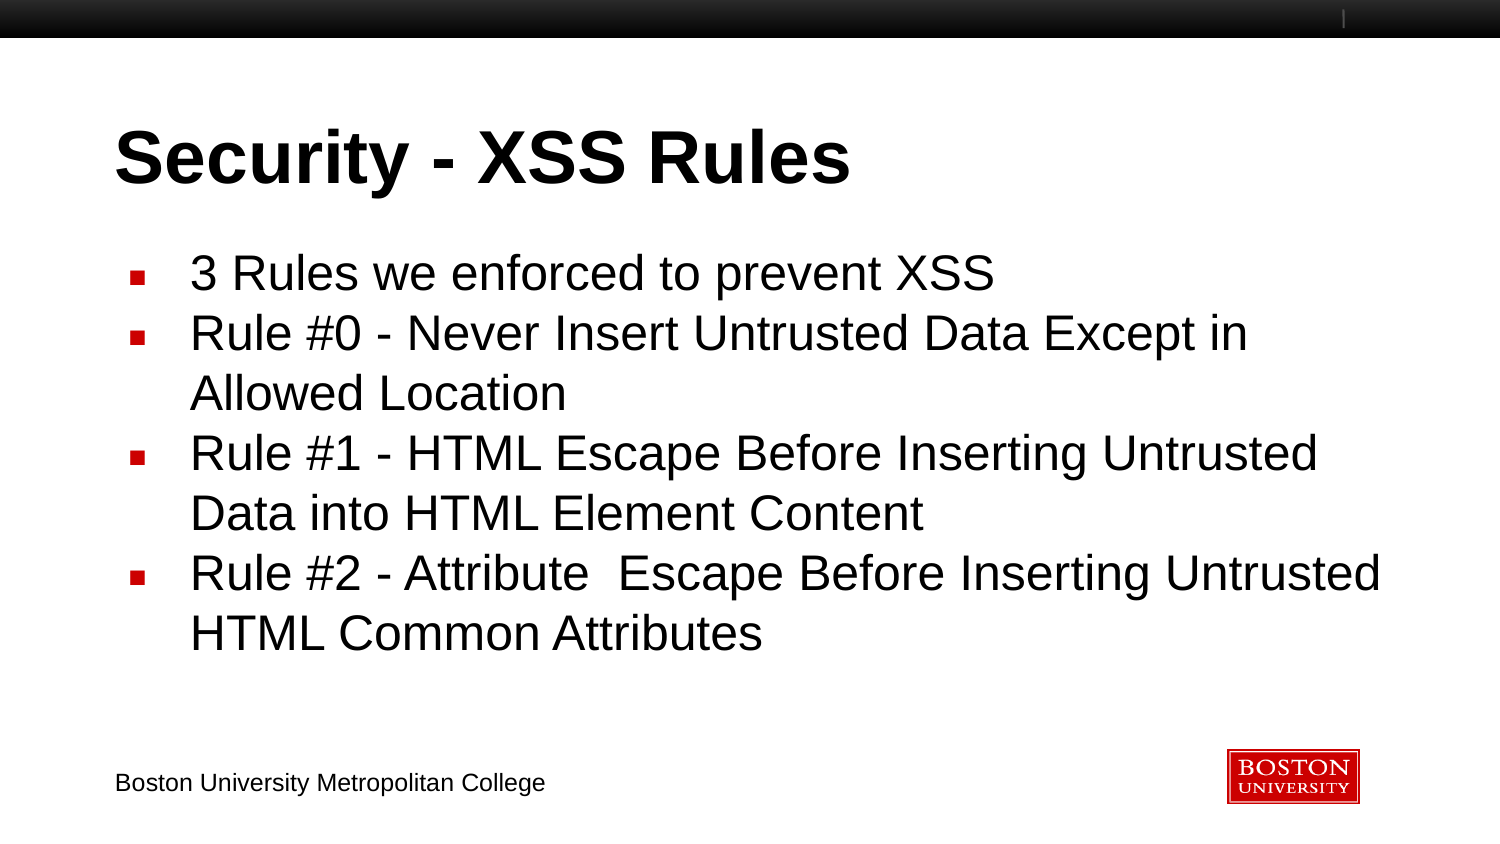

# Security - XSS Rules
3 Rules we enforced to prevent XSS
Rule #0 - Never Insert Untrusted Data Except in Allowed Location
Rule #1 - HTML Escape Before Inserting Untrusted Data into HTML Element Content
Rule #2 - Attribute  Escape Before Inserting Untrusted HTML Common Attributes